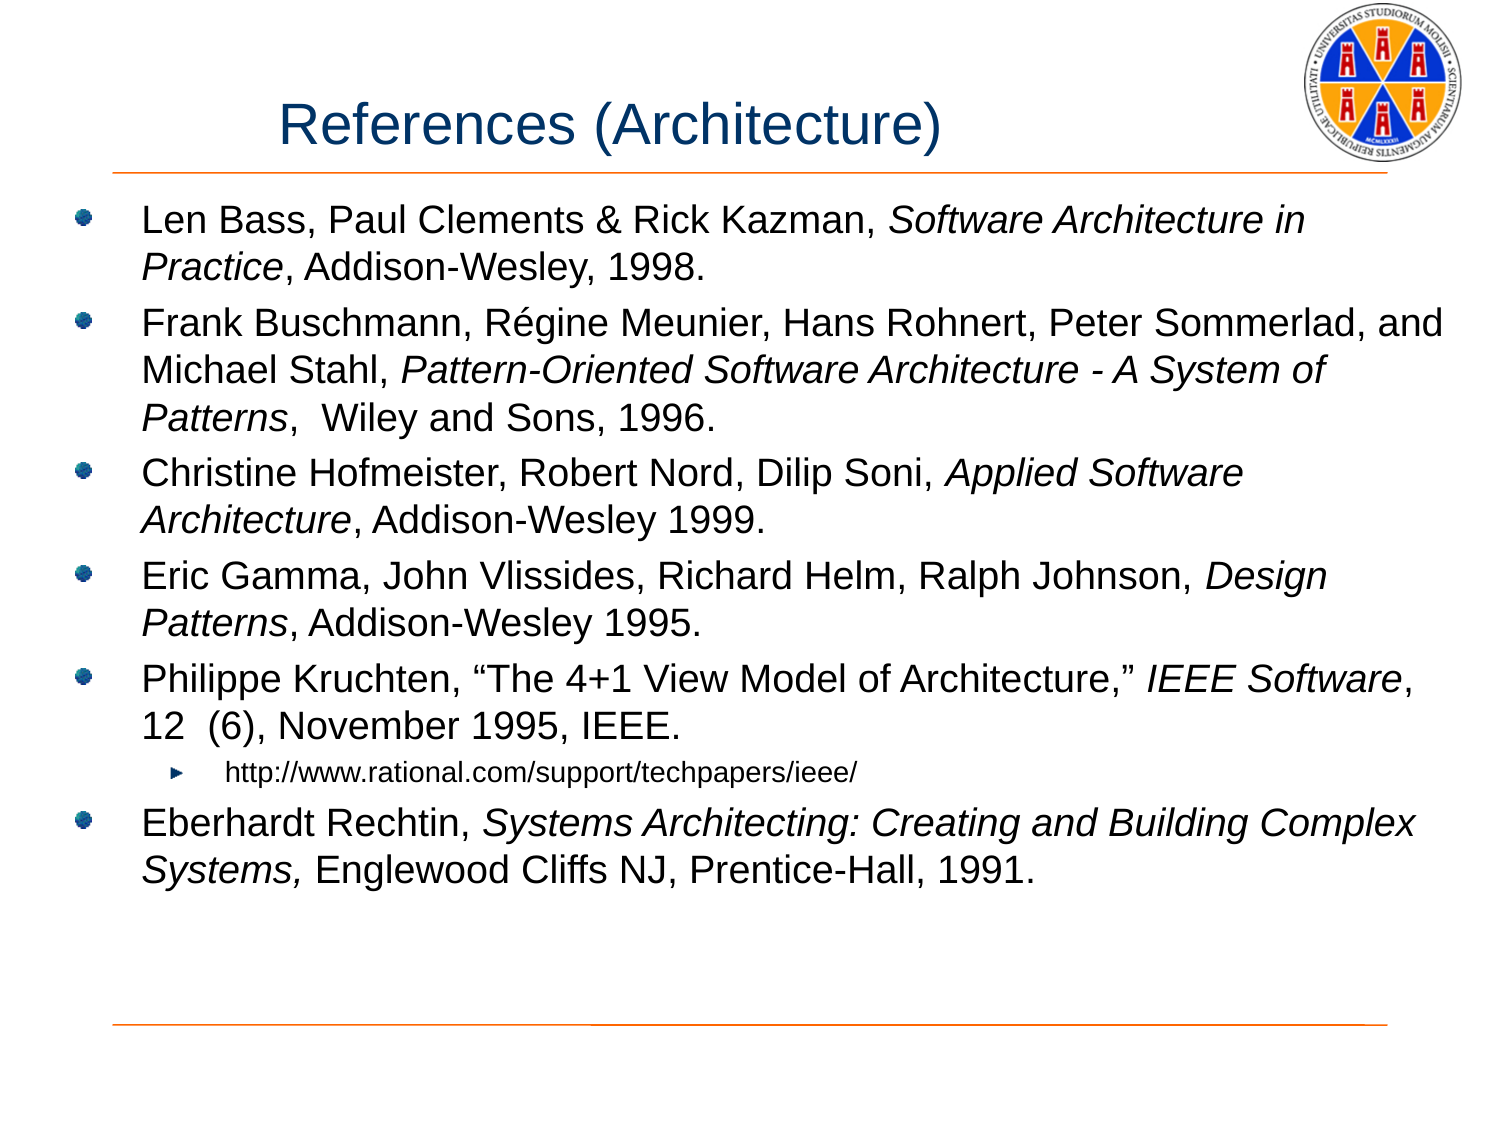

# References (Architecture)
Len Bass, Paul Clements & Rick Kazman, Software Architecture in Practice, Addison-Wesley, 1998.
Frank Buschmann, Régine Meunier, Hans Rohnert, Peter Sommerlad, and Michael Stahl, Pattern-Oriented Software Architecture - A System of Patterns,  Wiley and Sons, 1996.
Christine Hofmeister, Robert Nord, Dilip Soni, Applied Software Architecture, Addison-Wesley 1999.
Eric Gamma, John Vlissides, Richard Helm, Ralph Johnson, Design Patterns, Addison-Wesley 1995.
Philippe Kruchten, “The 4+1 View Model of Architecture,” IEEE Software,  12  (6), November 1995, IEEE.
http://www.rational.com/support/techpapers/ieee/
Eberhardt Rechtin, Systems Architecting: Creating and Building Complex Systems, Englewood Cliffs NJ, Prentice-Hall, 1991.